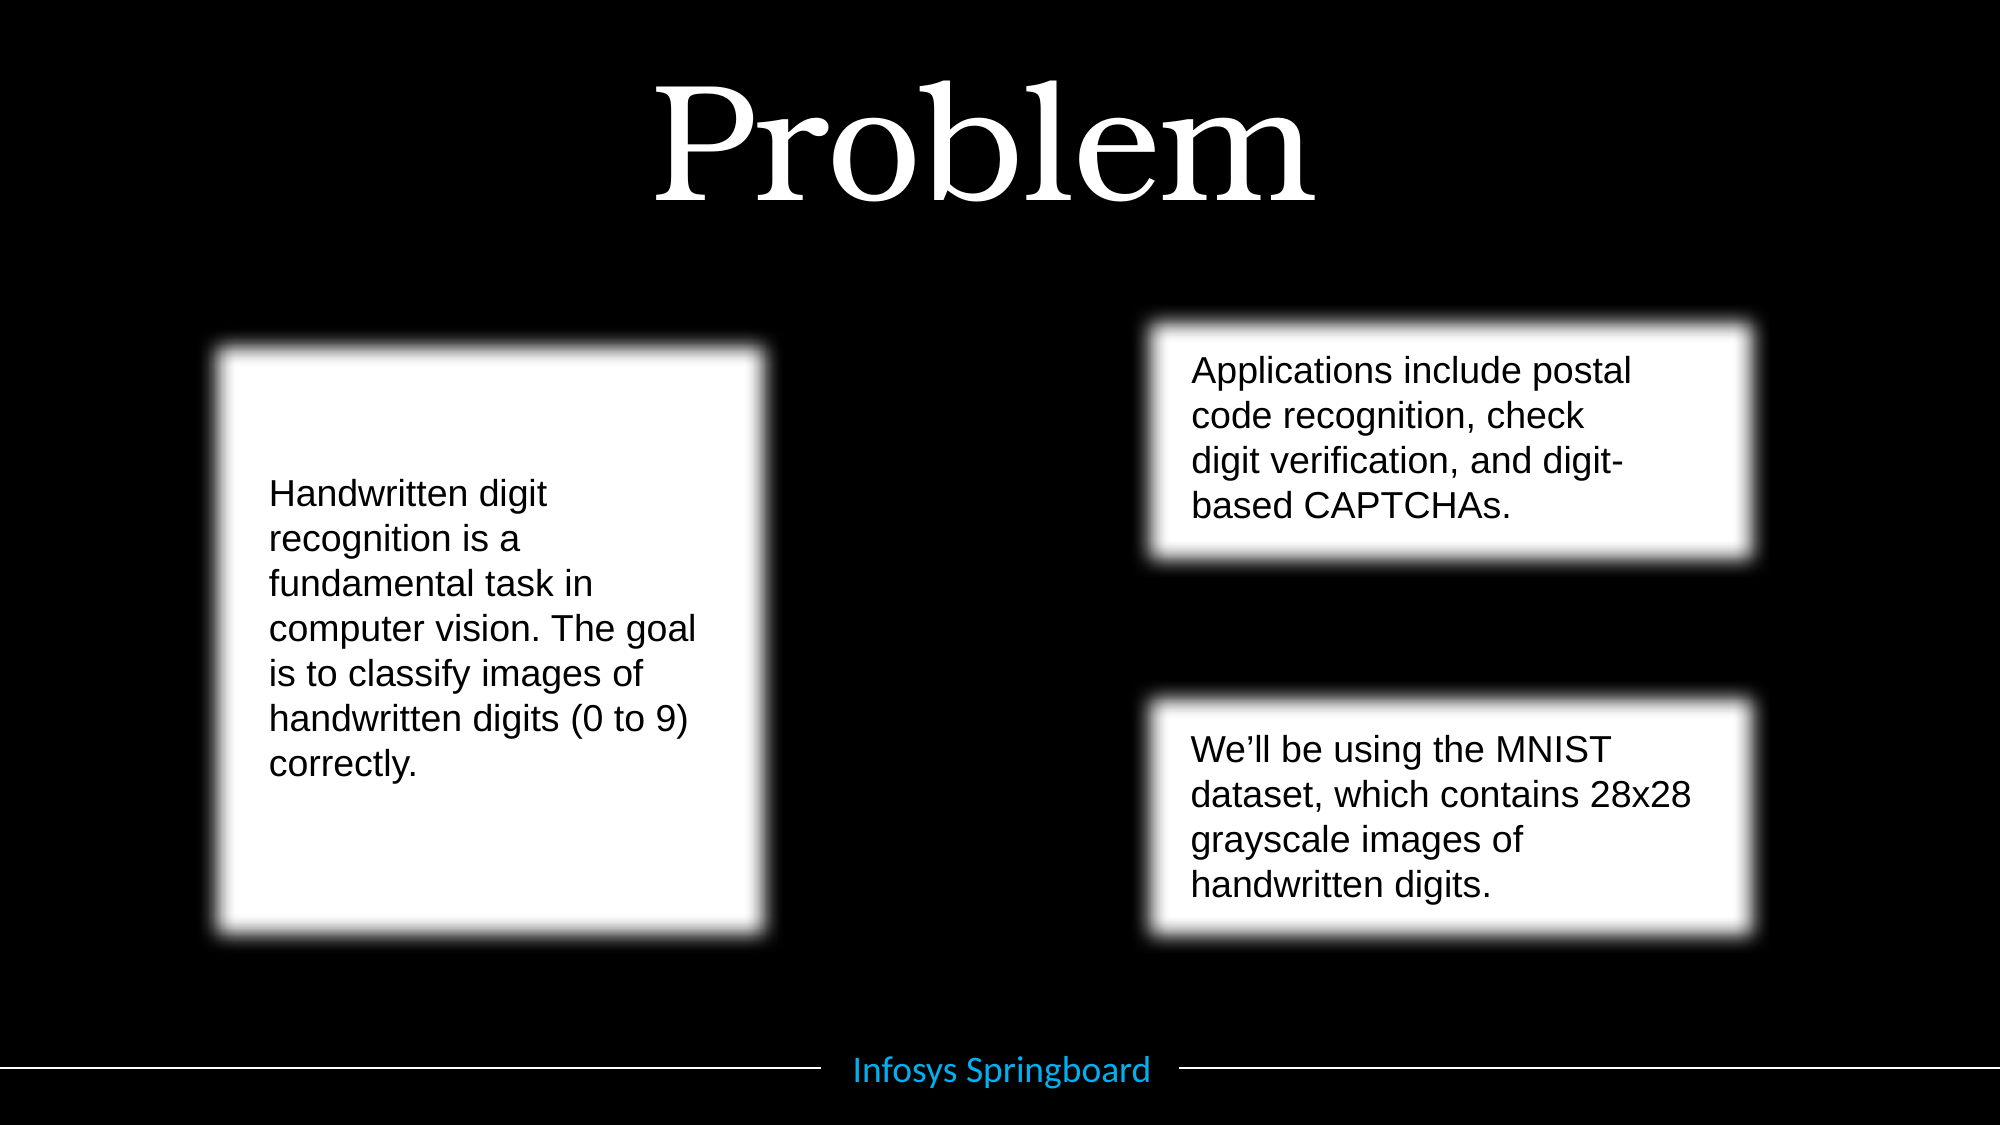

Problem

Applications include postal code recognition, check digit verification, and digit-based CAPTCHAs.

Handwritten digit recognition is a fundamental task in computer vision. The goal is to classify images of handwritten digits (0 to 9) correctly.

We’ll be using the MNIST dataset, which contains 28x28 grayscale images of handwritten digits.
Infosys Springboard